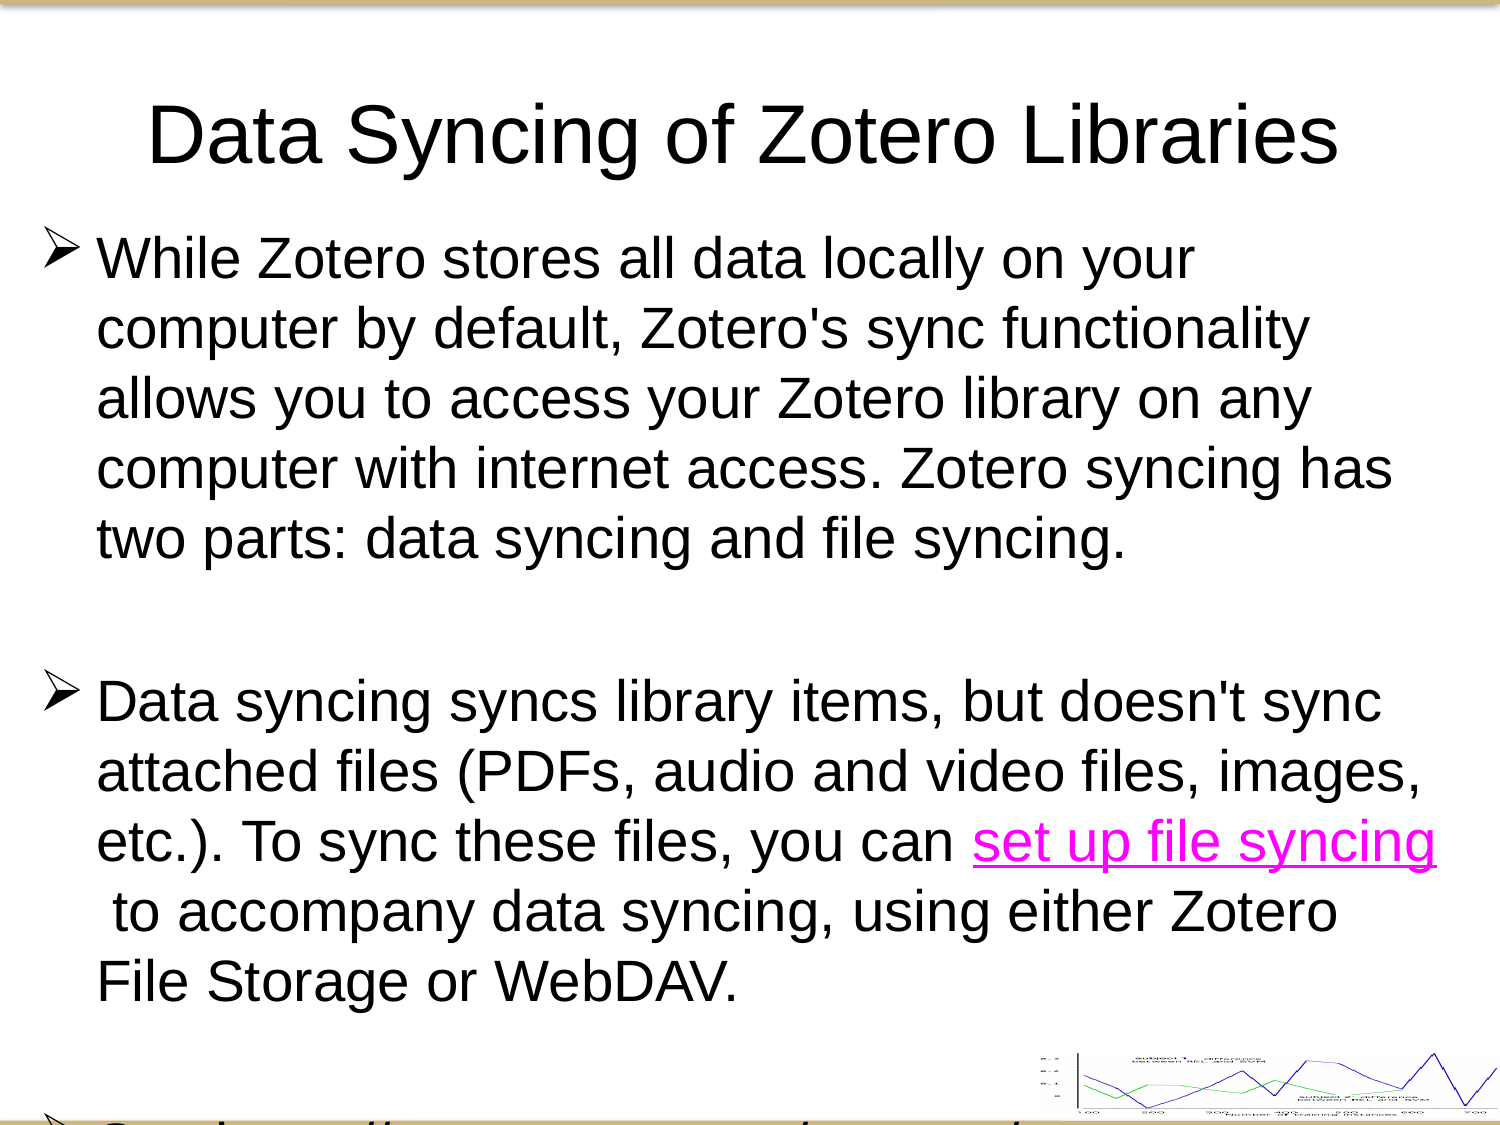

Data Syncing of Zotero Libraries
While Zotero stores all data locally on your computer by default, Zotero's sync functionality allows you to access your Zotero library on any computer with internet access. Zotero syncing has two parts: data syncing and file syncing.

Data syncing syncs library items, but doesn't sync attached files (PDFs, audio and video files, images, etc.). To sync these files, you can set up file syncing to accompany data syncing, using either Zotero File Storage or WebDAV.

See https://www.zotero.org/support/sync